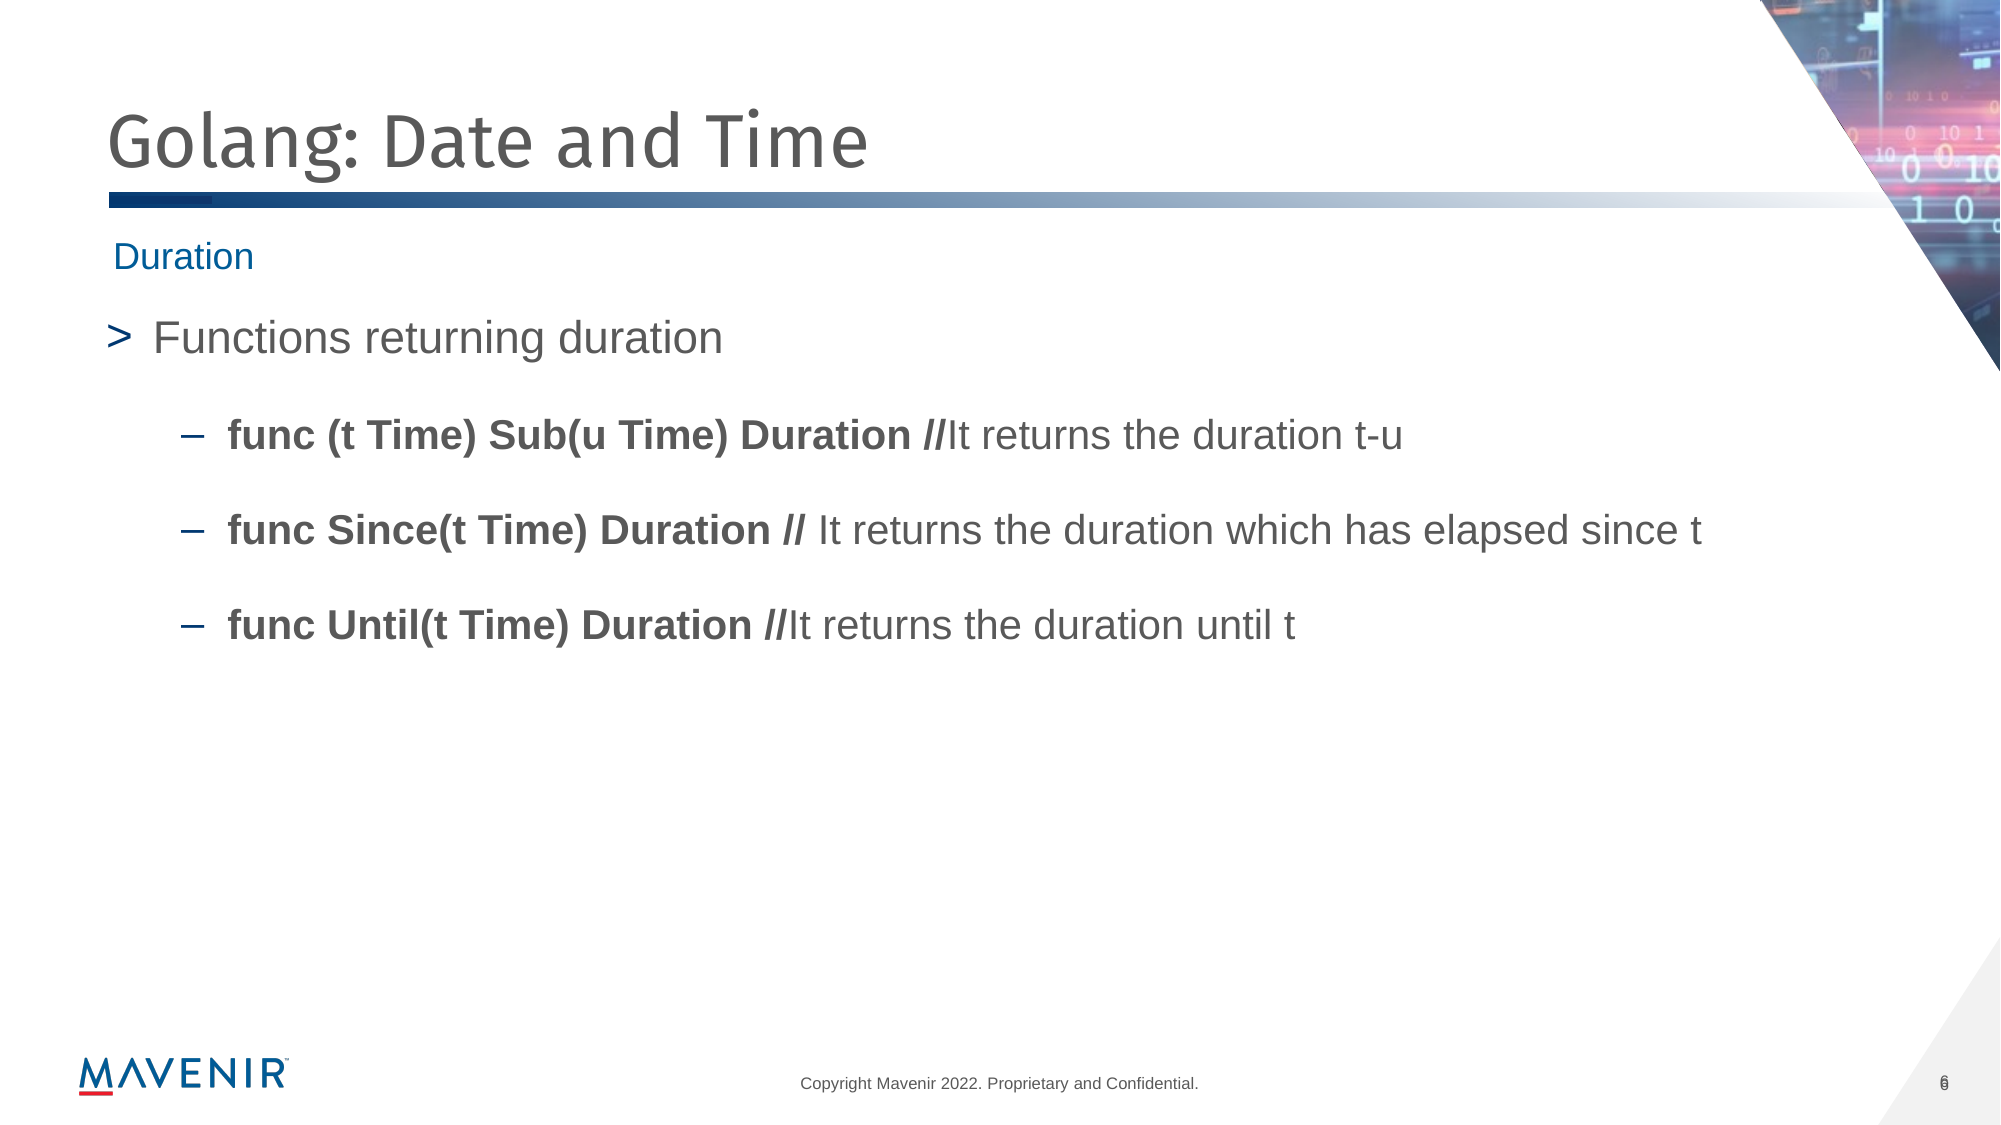

# Golang: Date and Time

Duration

Functions returning duration
func (t Time) Sub(u Time) Duration //It returns the duration t-u
func Since(t Time) Duration // It returns the duration which has elapsed since t
func Until(t Time) Duration //It returns the duration until t

6